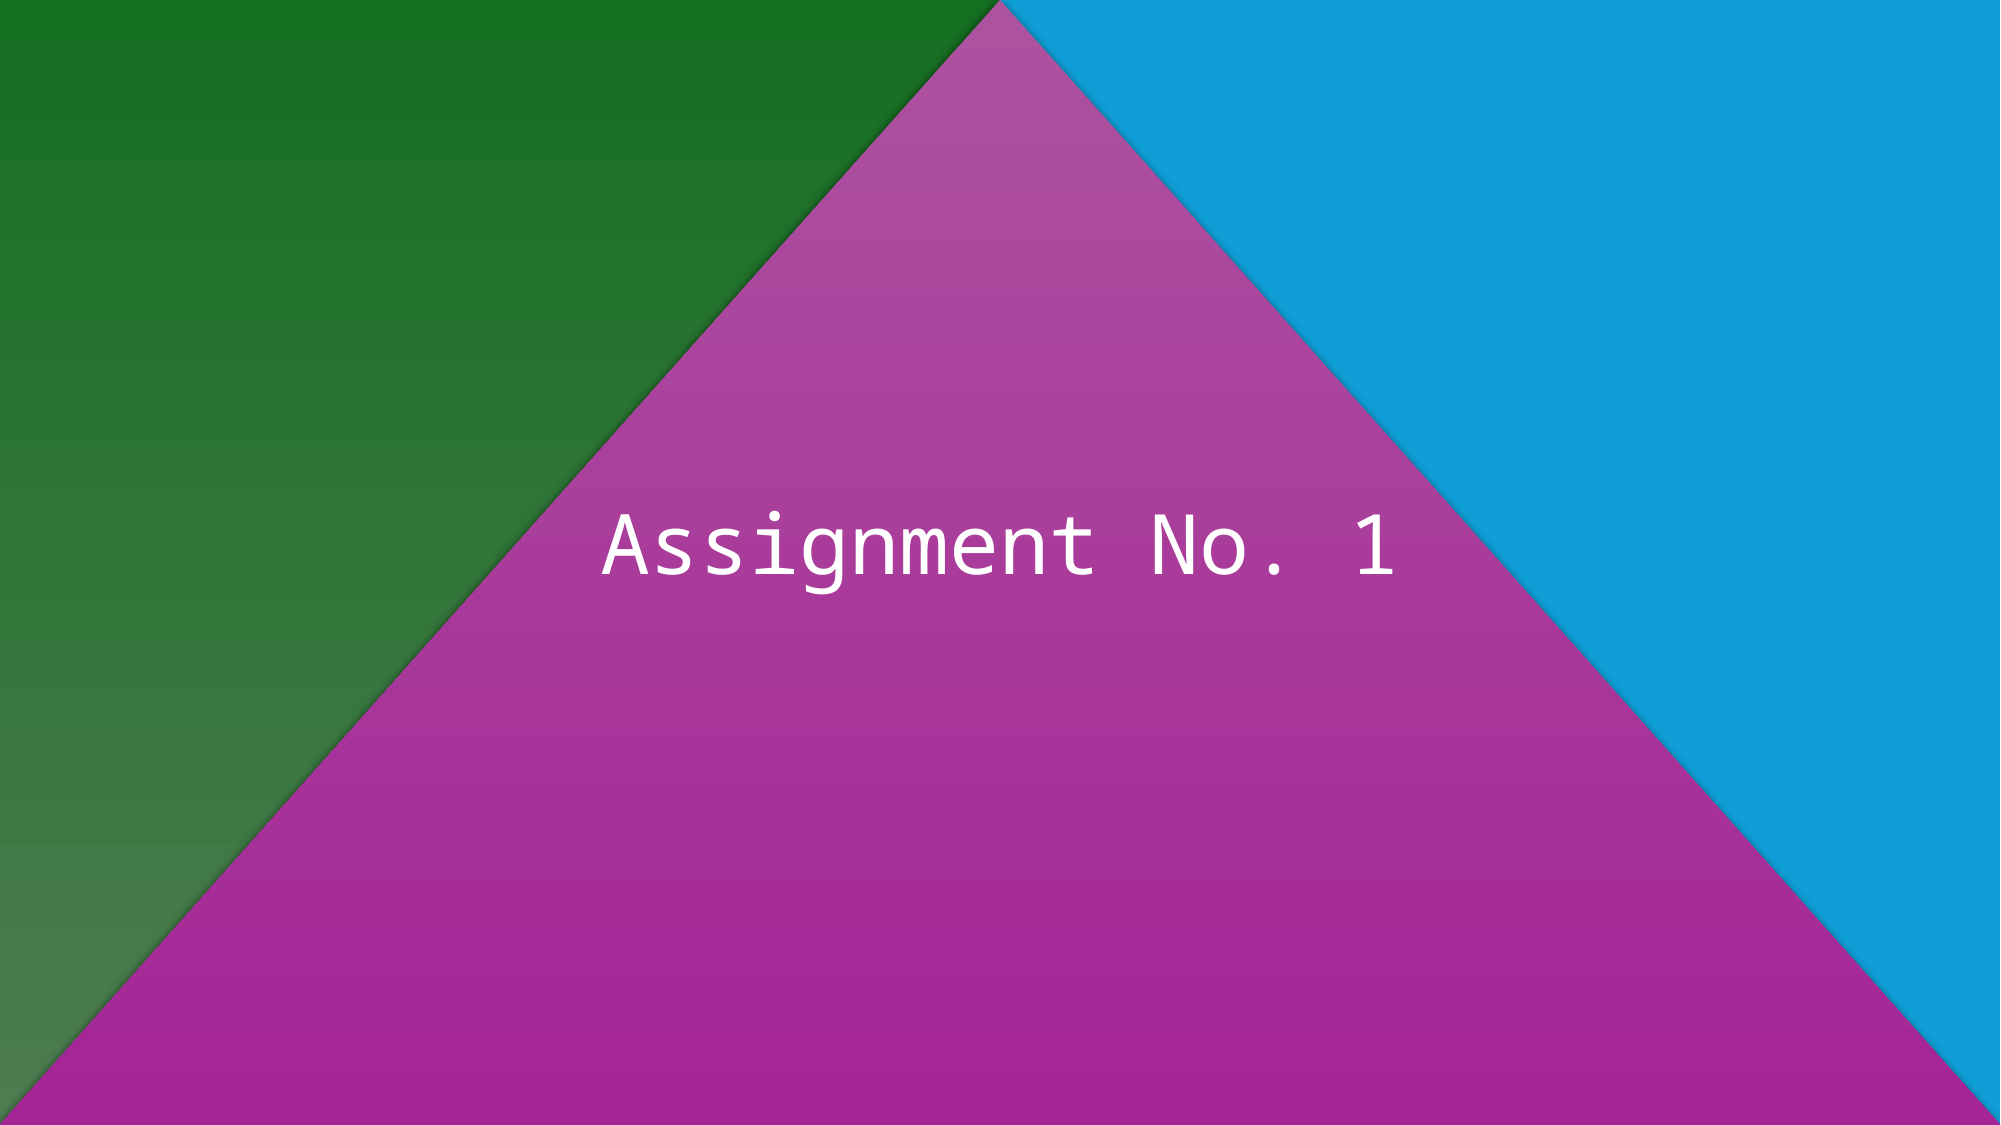

MIS Analyst Assessment Dashboard Description

#
Assignment No. 1